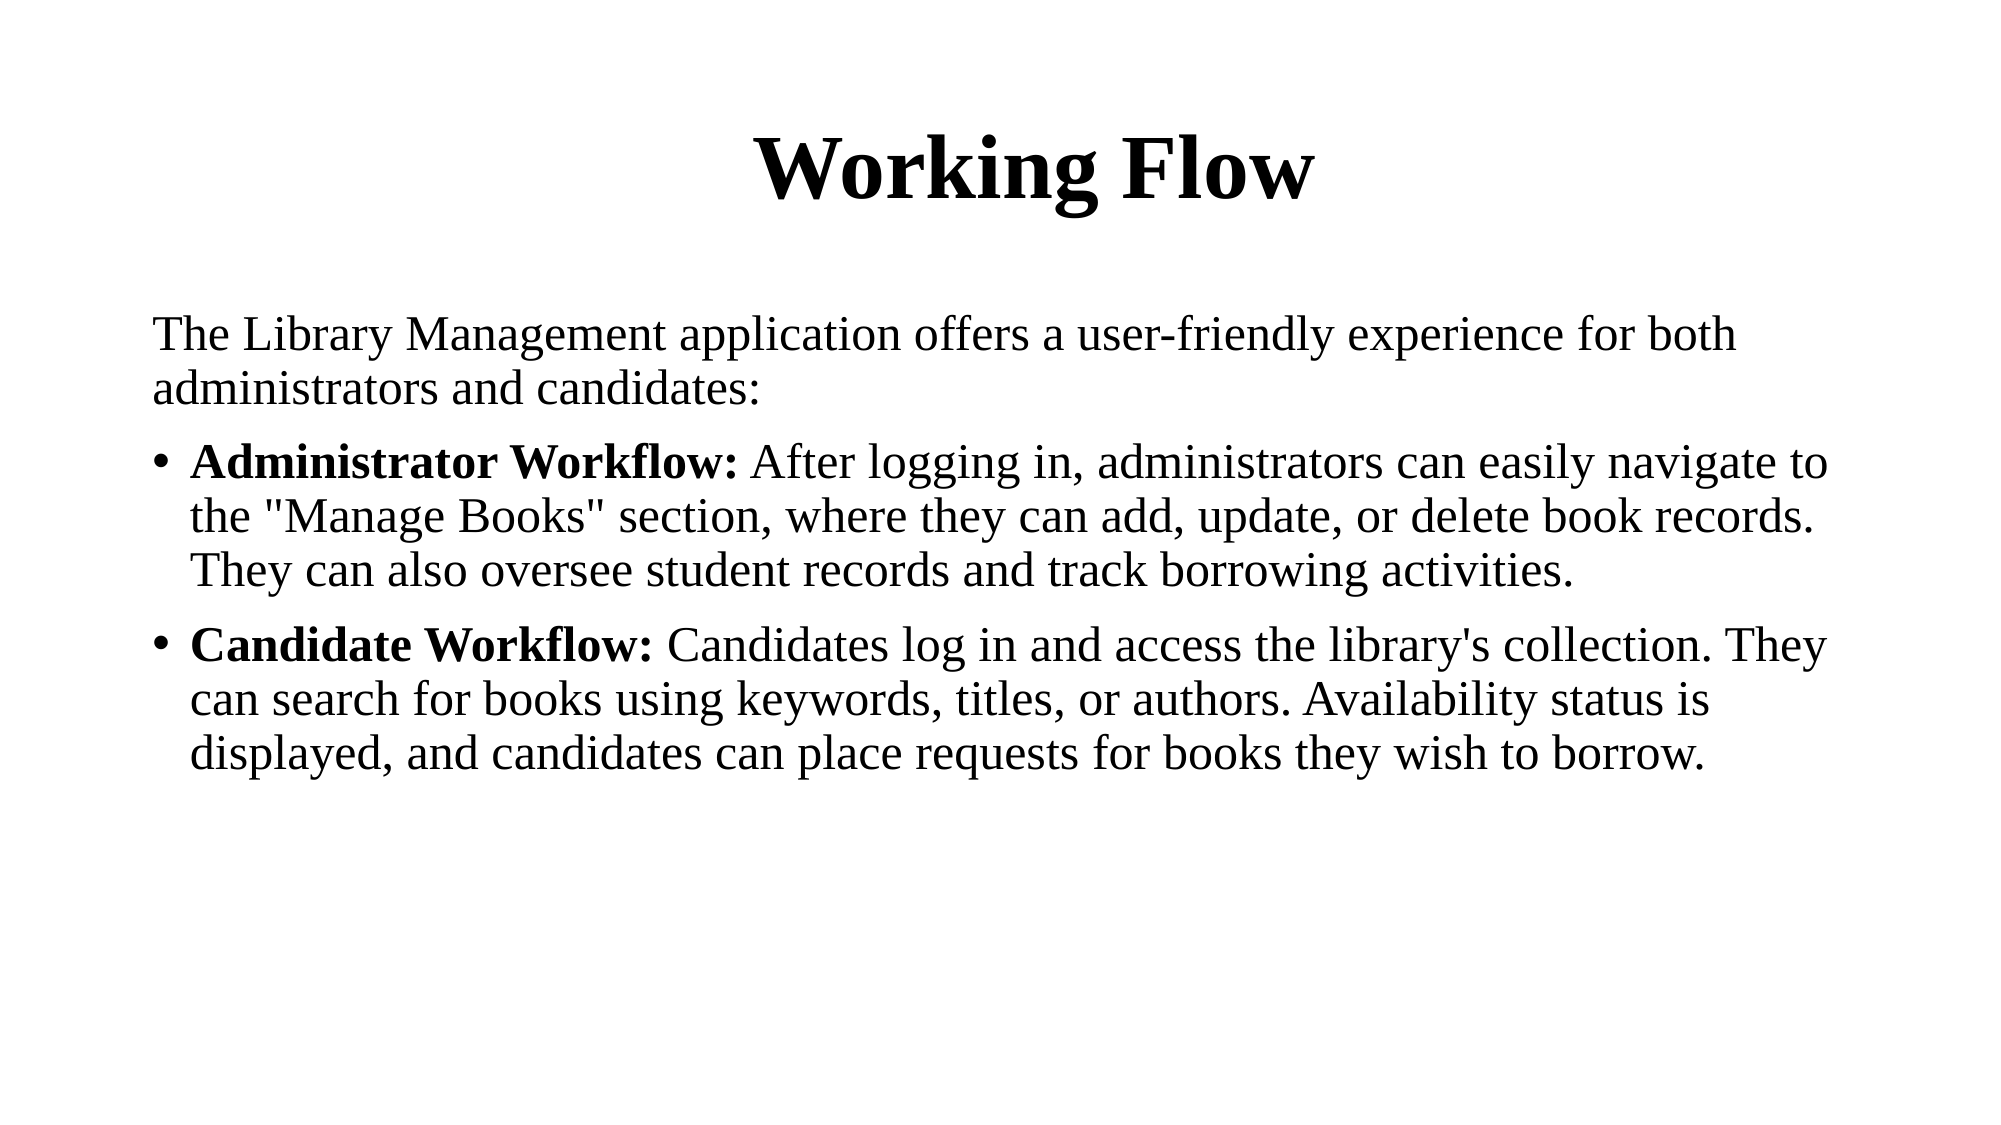

# Working Flow
The Library Management application offers a user-friendly experience for both administrators and candidates:
Administrator Workflow: After logging in, administrators can easily navigate to the "Manage Books" section, where they can add, update, or delete book records. They can also oversee student records and track borrowing activities.
Candidate Workflow: Candidates log in and access the library's collection. They can search for books using keywords, titles, or authors. Availability status is displayed, and candidates can place requests for books they wish to borrow.